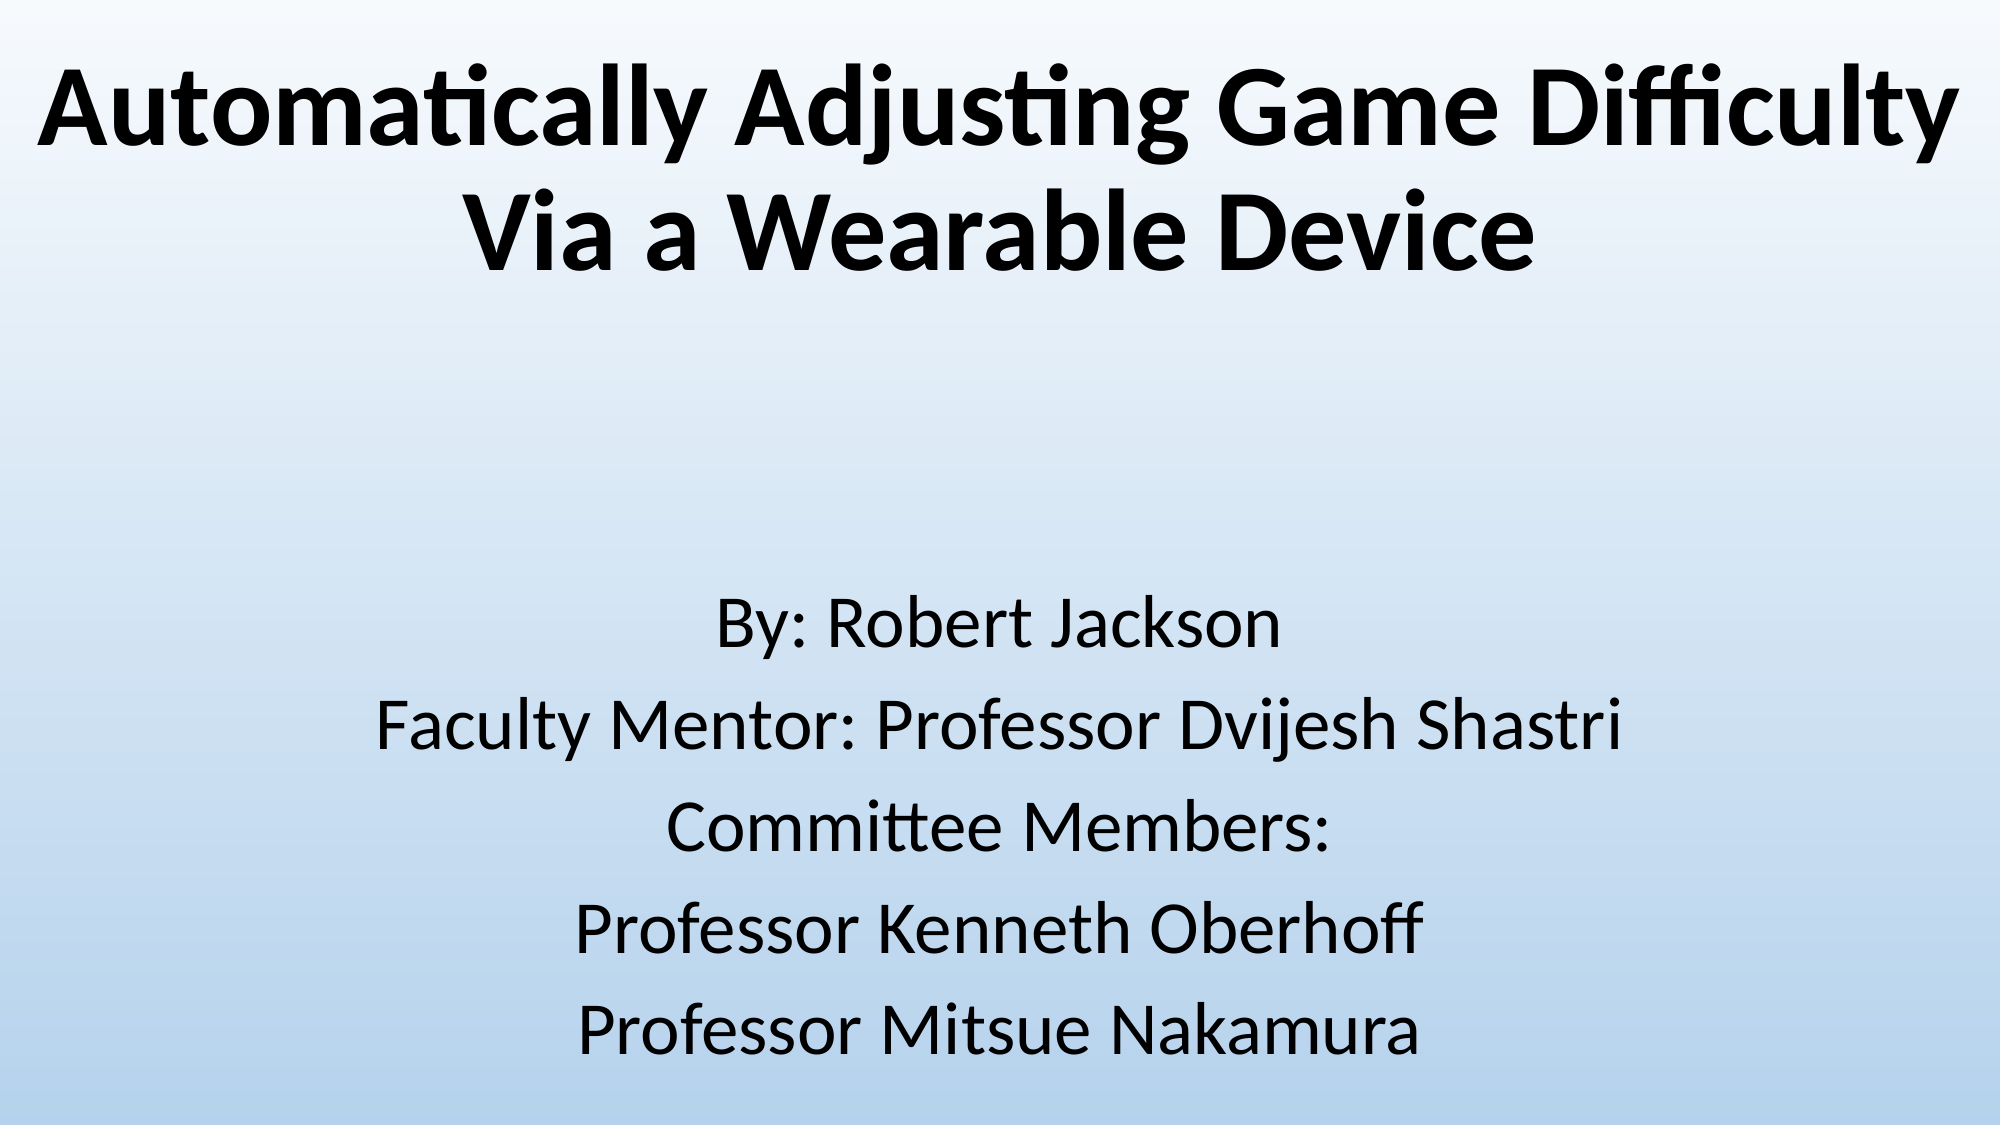

# Automatically Adjusting Game Difficulty Via a Wearable Device
By: Robert Jackson
Faculty Mentor: Professor Dvijesh Shastri
Committee Members:
Professor Kenneth Oberhoff
Professor Mitsue Nakamura